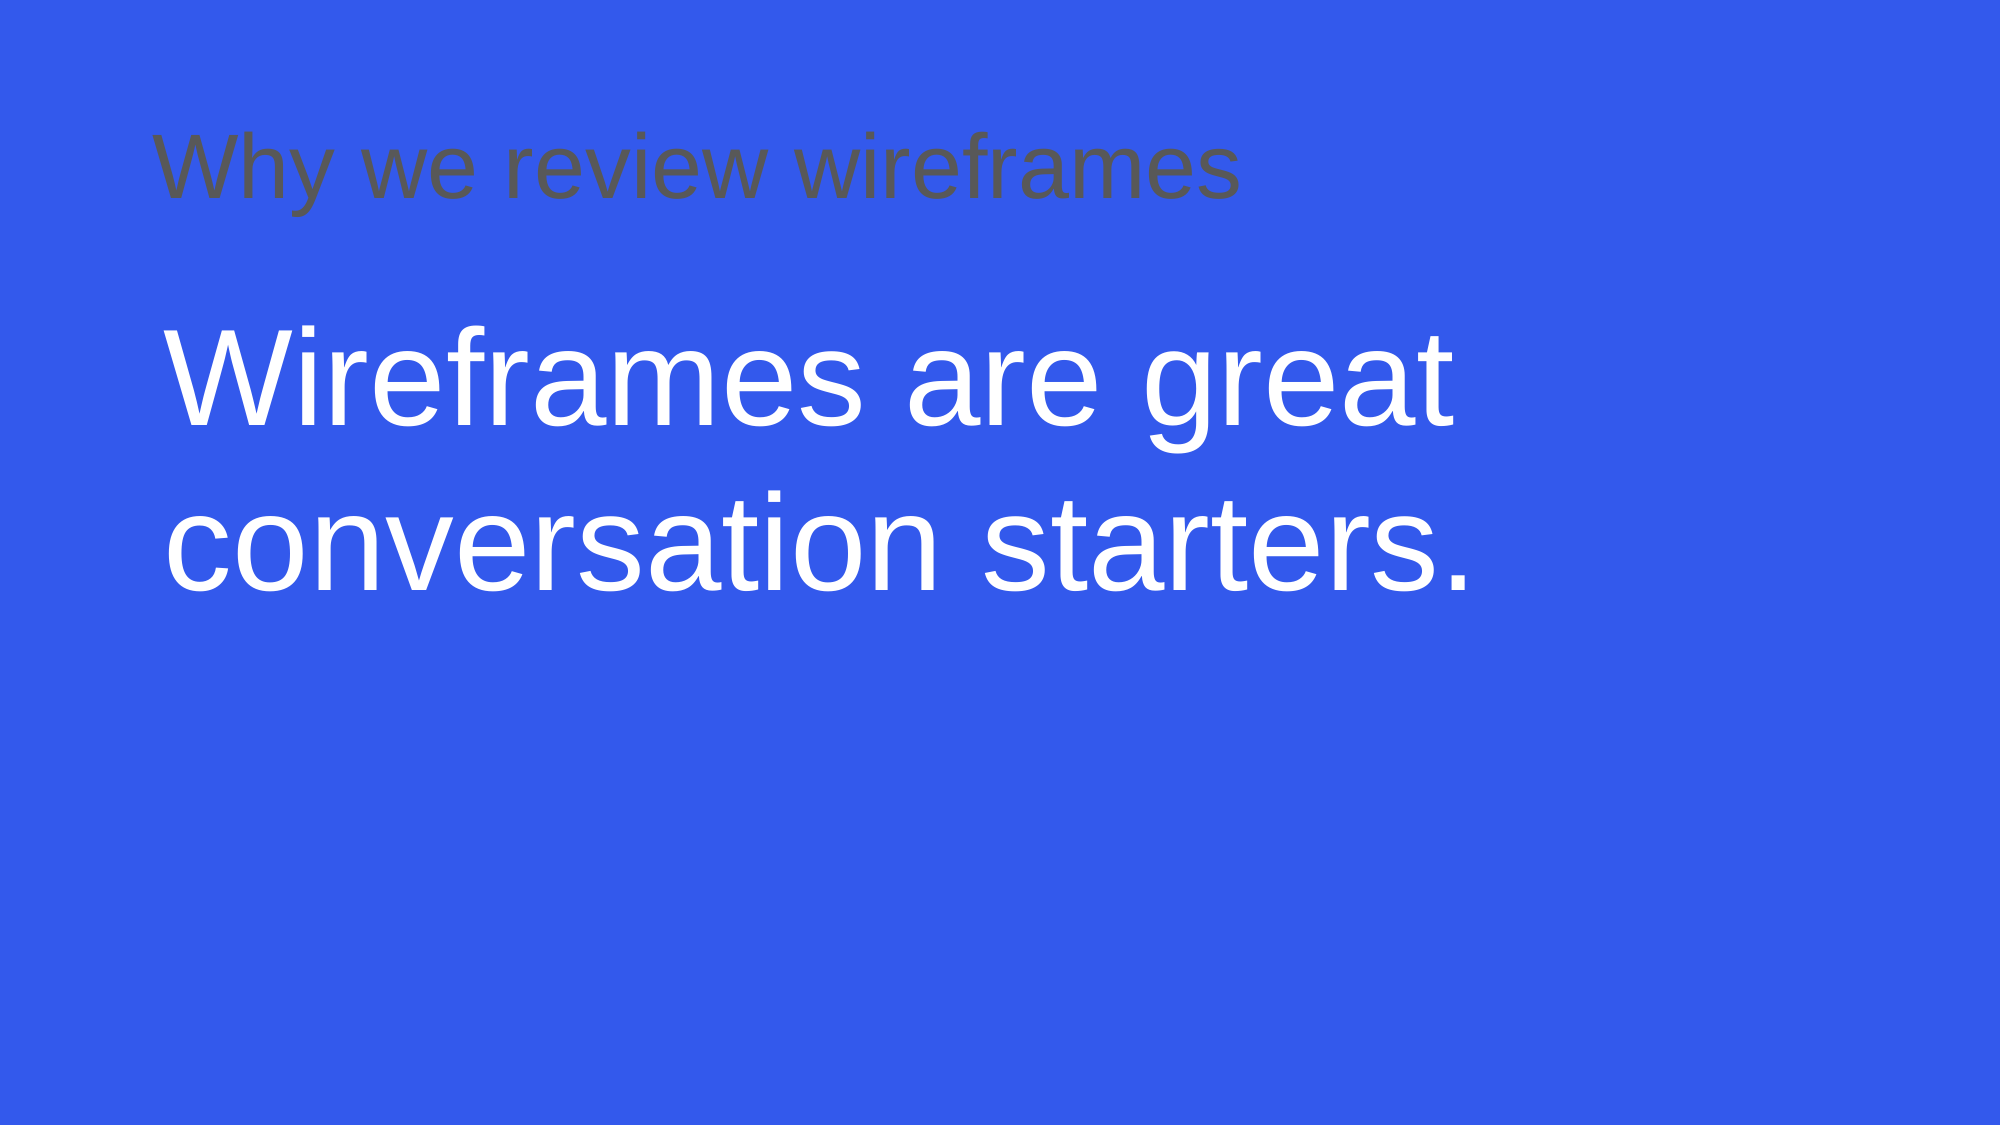

Why we review wireframes
Wireframes are great conversation starters.